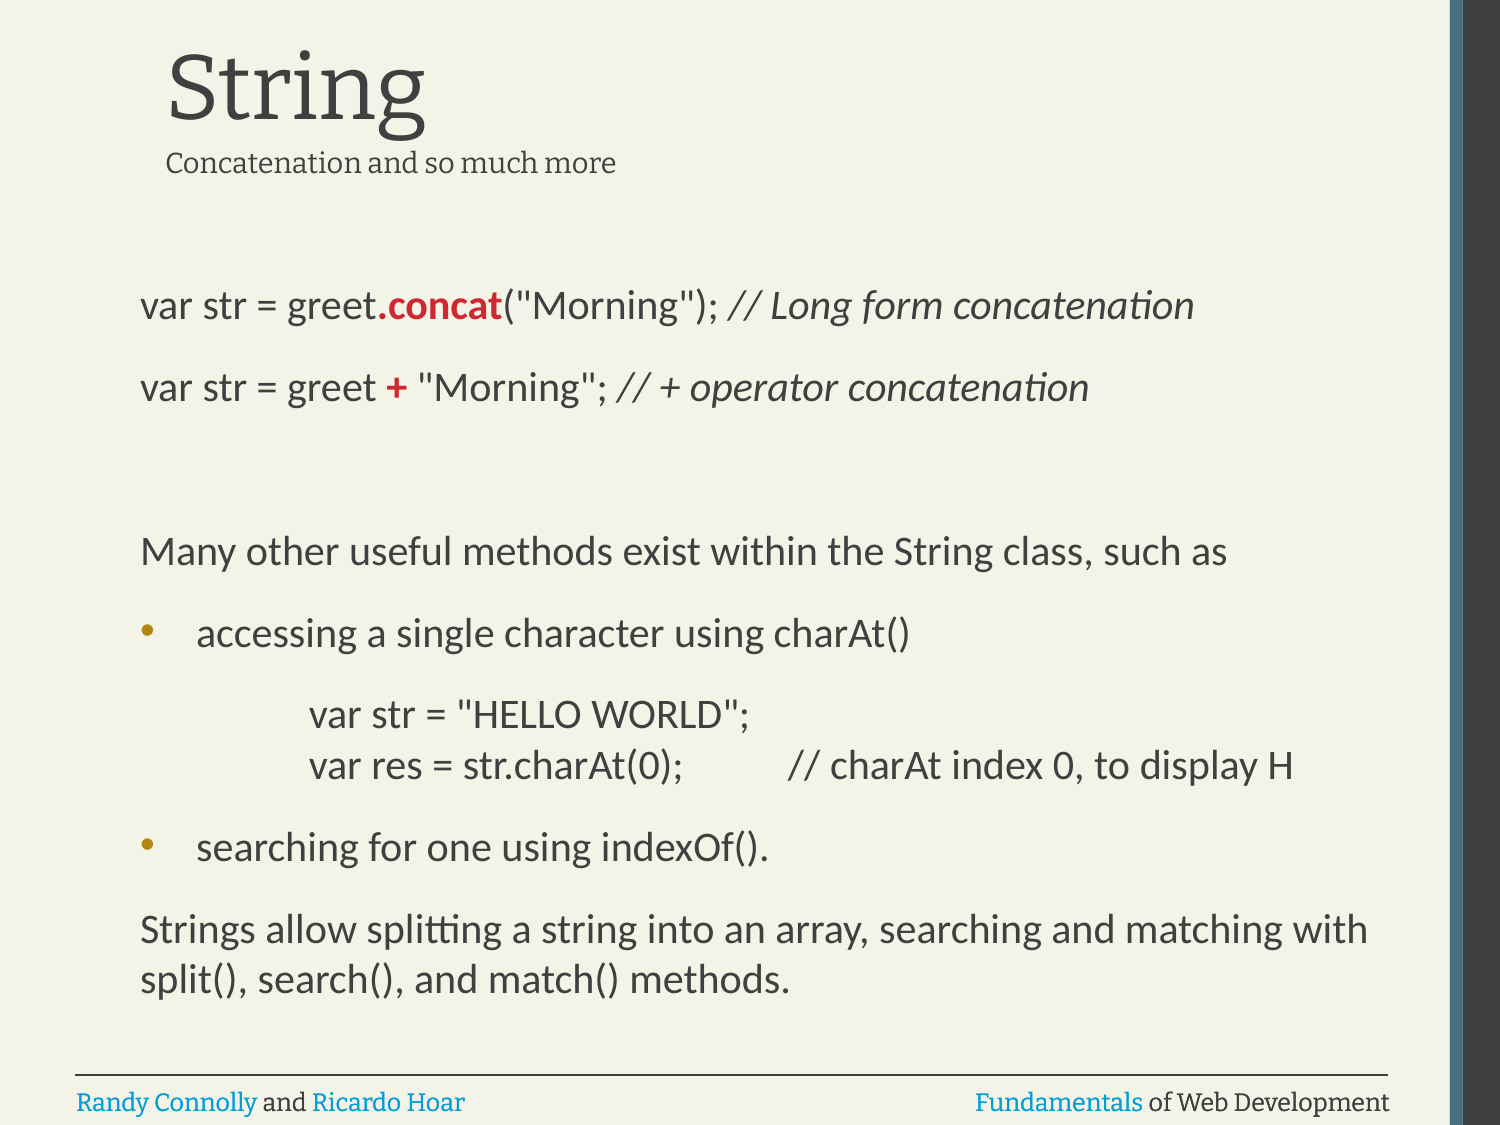

# String
Concatenation and so much more
var str = greet.concat("Morning"); // Long form concatenation
var str = greet + "Morning"; // + operator concatenation

Many other useful methods exist within the String class, such as
accessing a single character using charAt()
var str = "HELLO WORLD";
var res = str.charAt(0);           // charAt index 0, to display H
searching for one using indexOf().
Strings allow splitting a string into an array, searching and matching with split(), search(), and match() methods.